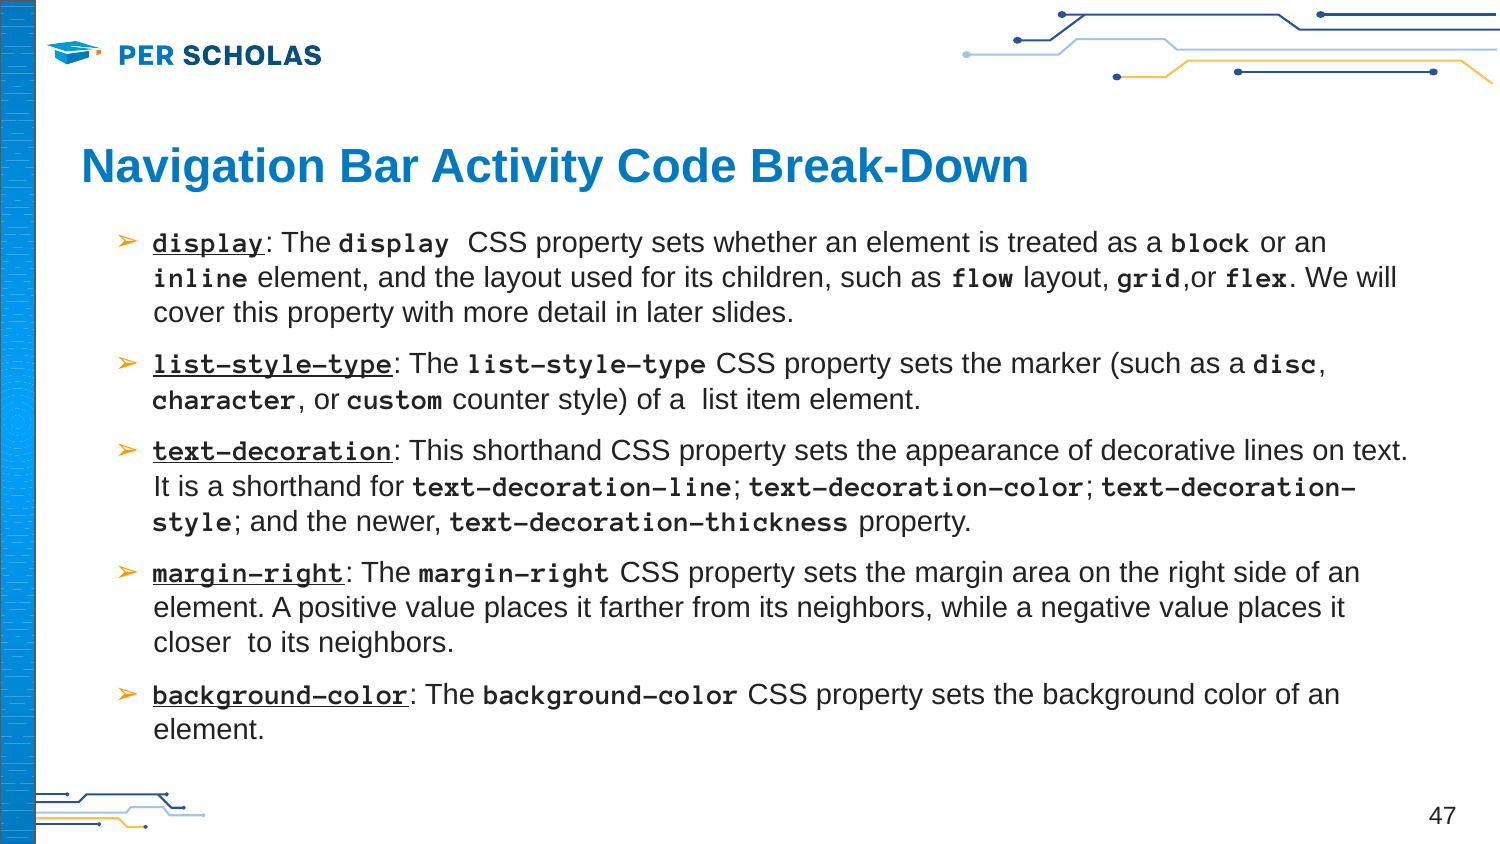

# Navigation Bar Activity Code Break-Down
display: The display CSS property sets whether an element is treated as a block or an inline element, and the layout used for its children, such as flow layout, grid,or flex. We will cover this property with more detail in later slides.
list-style-type: The list-style-type CSS property sets the marker (such as a disc, character, or custom counter style) of a list item element.
text-decoration: This shorthand CSS property sets the appearance of decorative lines on text. It is a shorthand for text-decoration-line; text-decoration-color; text-decoration-style; and the newer, text-decoration-thickness property.
margin-right: The margin-right CSS property sets the margin area on the right side of an element. A positive value places it farther from its neighbors, while a negative value places it closer  to its neighbors.
background-color: The background-color CSS property sets the background color of an element.
47